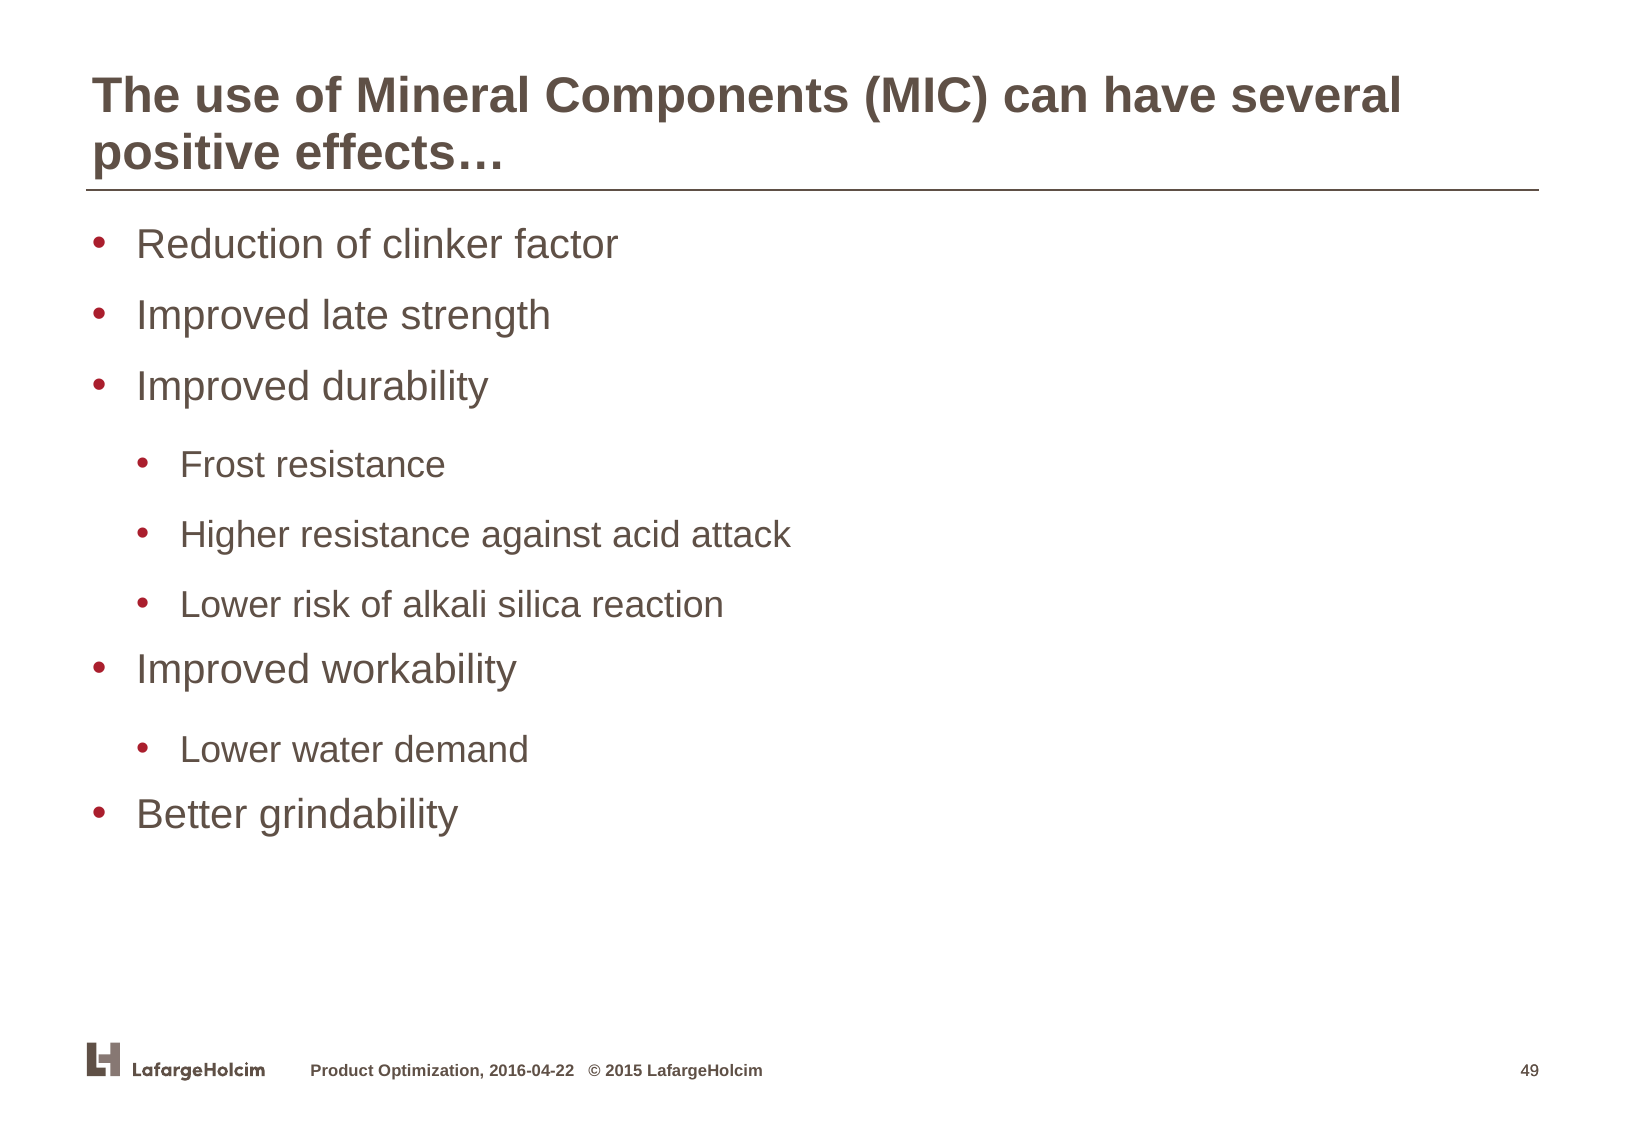

The use of Mineral Components (MIC) can have several positive effects…
Reduction of clinker factor
Improved late strength
Improved durability
Frost resistance
Higher resistance against acid attack
Lower risk of alkali silica reaction
Improved workability
Lower water demand
Better grindability

Product Optimization, 2016-04-22   © 2015 LafargeHolcim
49
49